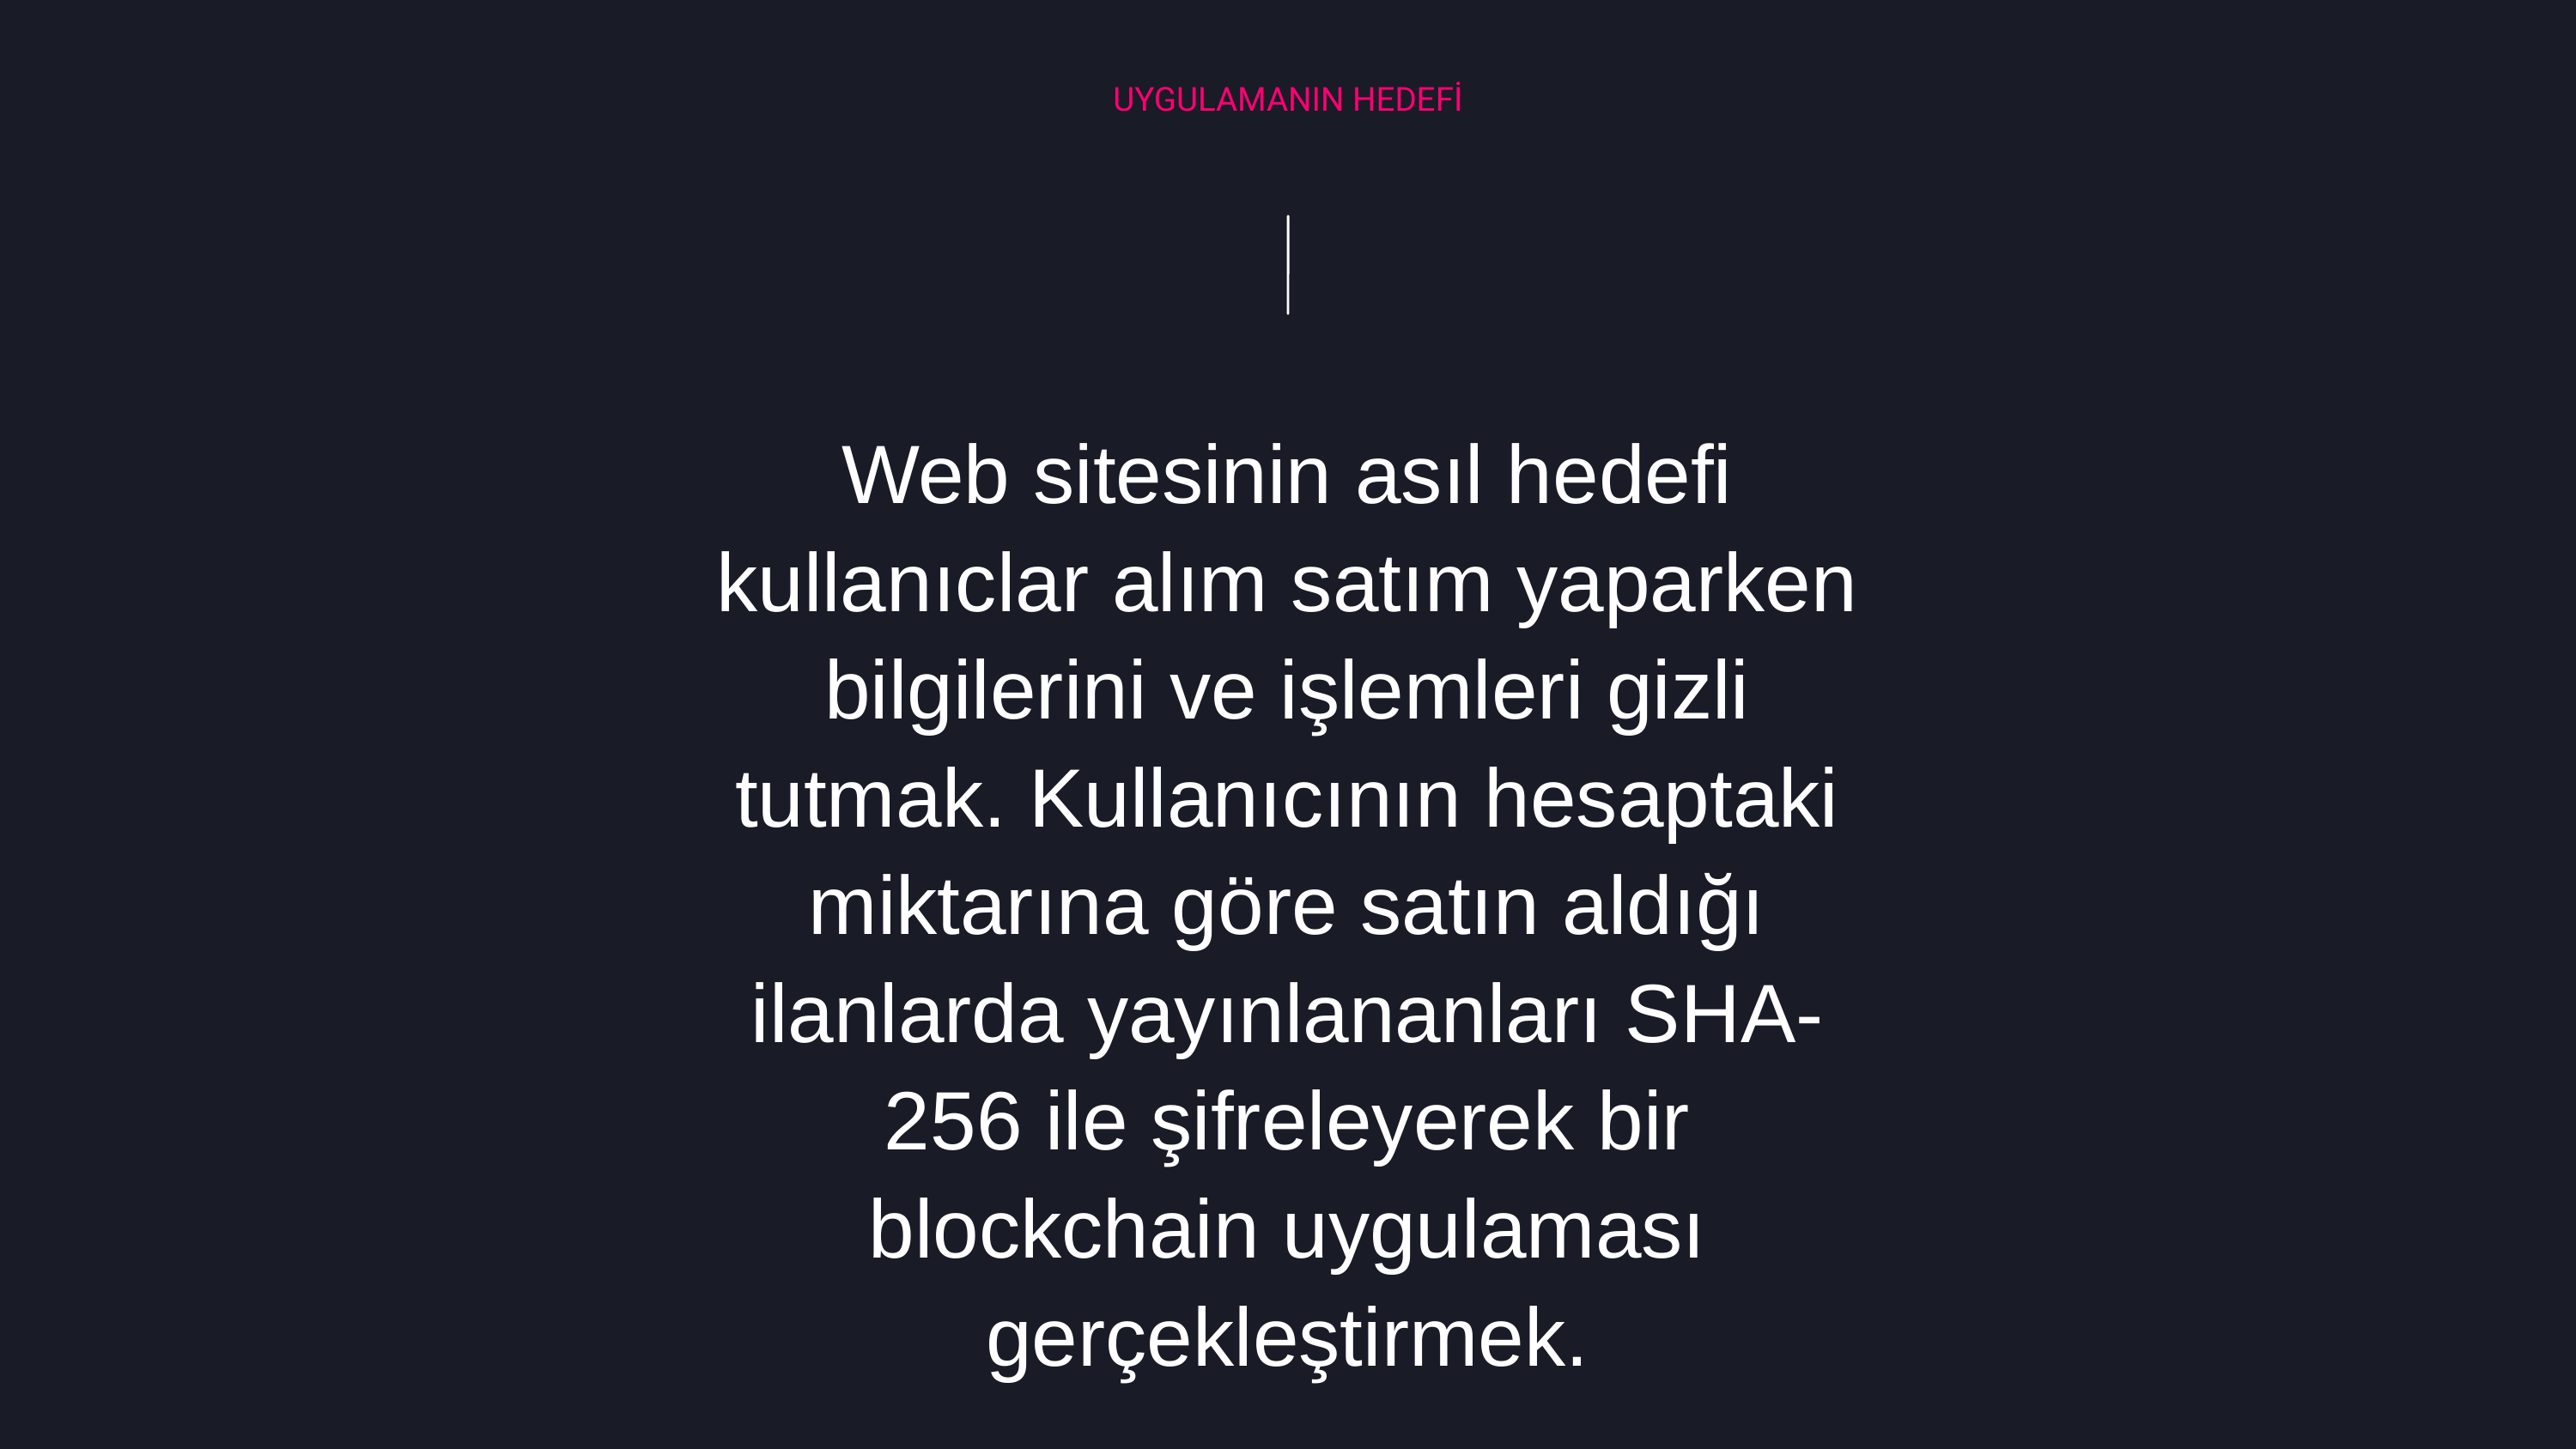

UYGULAMANIN HEDEFİ

Web sitesinin asıl hedefi kullanıclar alım satım yaparken bilgilerini ve işlemleri gizli tutmak. Kullanıcının hesaptaki miktarına göre satın aldığı ilanlarda yayınlananları SHA-256 ile şifreleyerek bir blockchain uygulaması gerçekleştirmek.